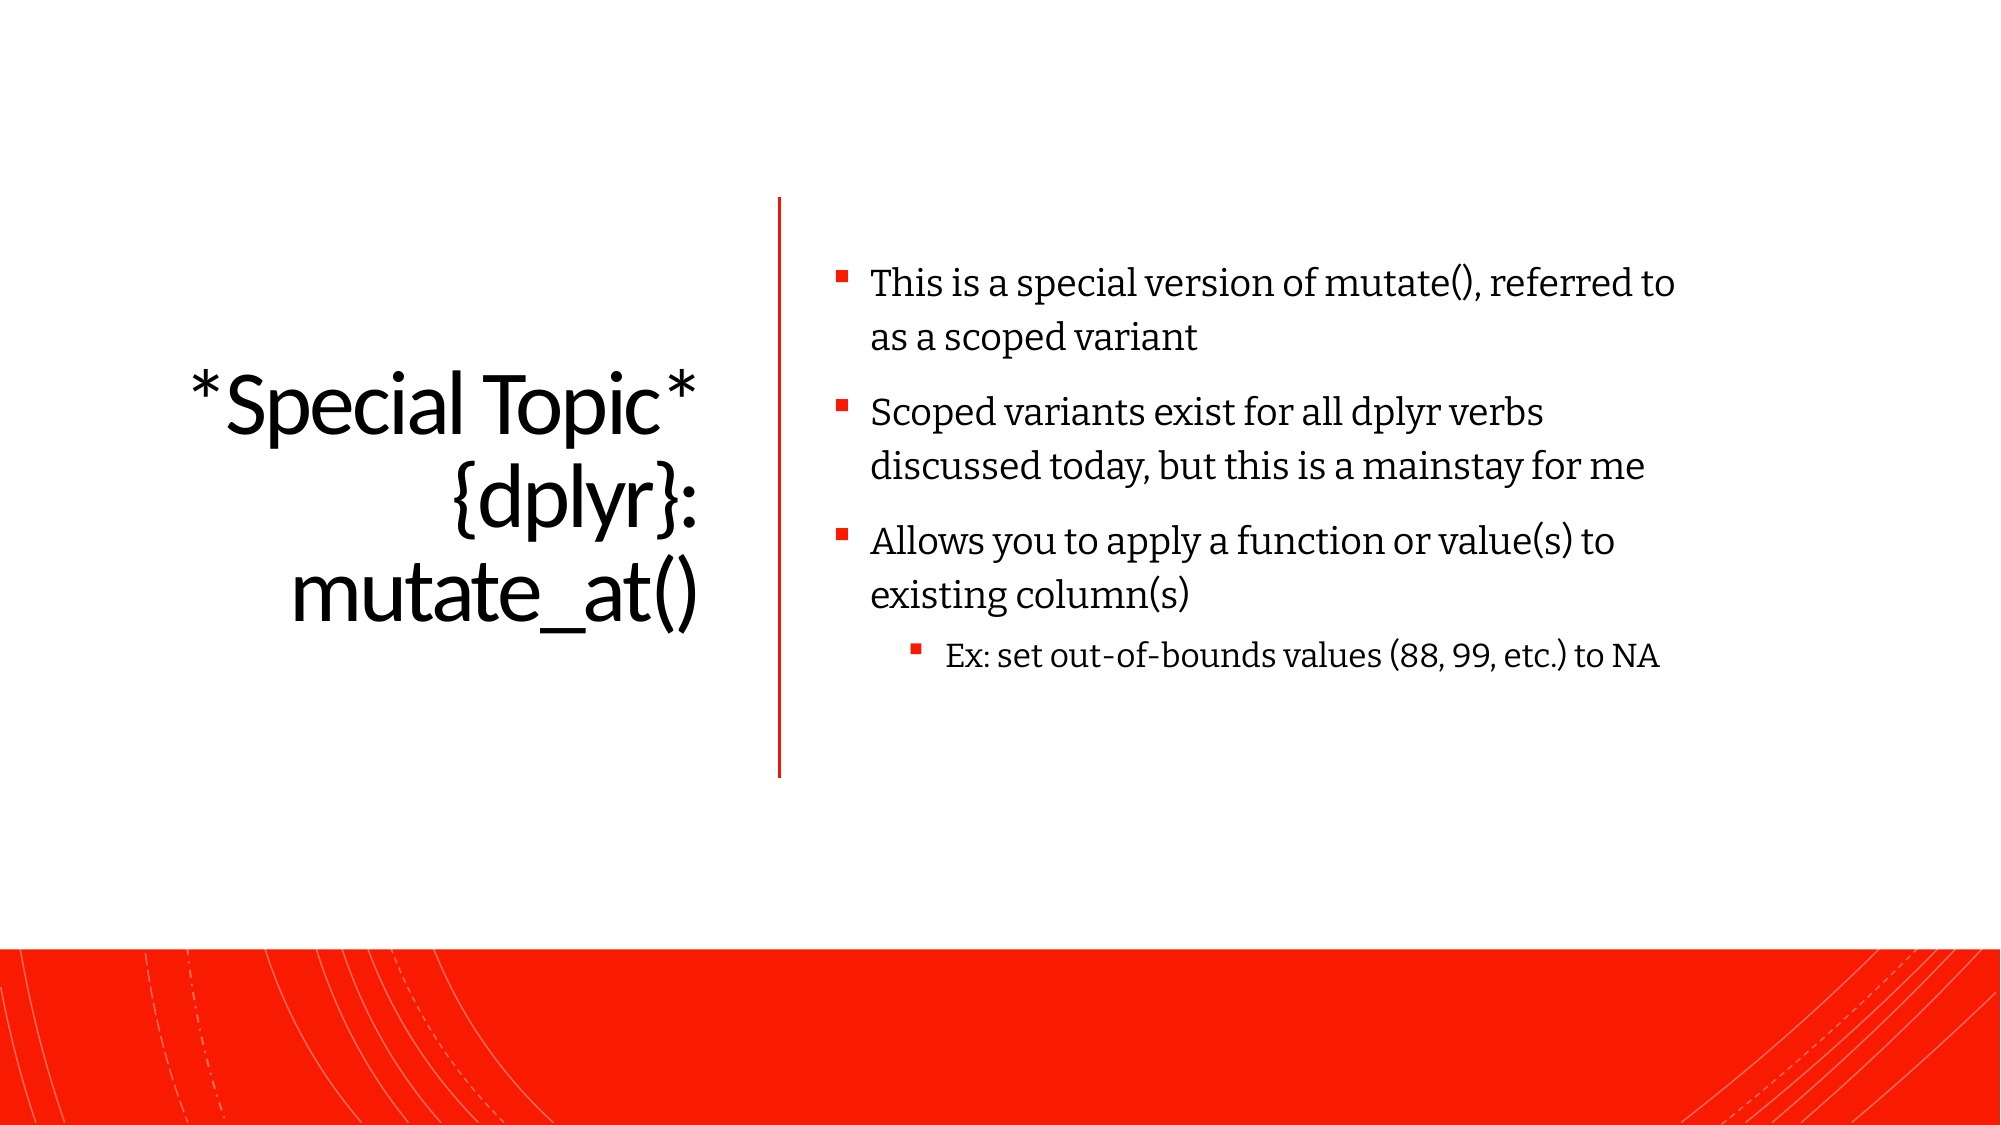

51
# *Special Topic* {dplyr}: mutate_at()
This is a special version of mutate(), referred to as a scoped variant
Scoped variants exist for all dplyr verbs discussed today, but this is a mainstay for me
Allows you to apply a function or value(s) to existing column(s)
Ex: set out-of-bounds values (88, 99, etc.) to NA